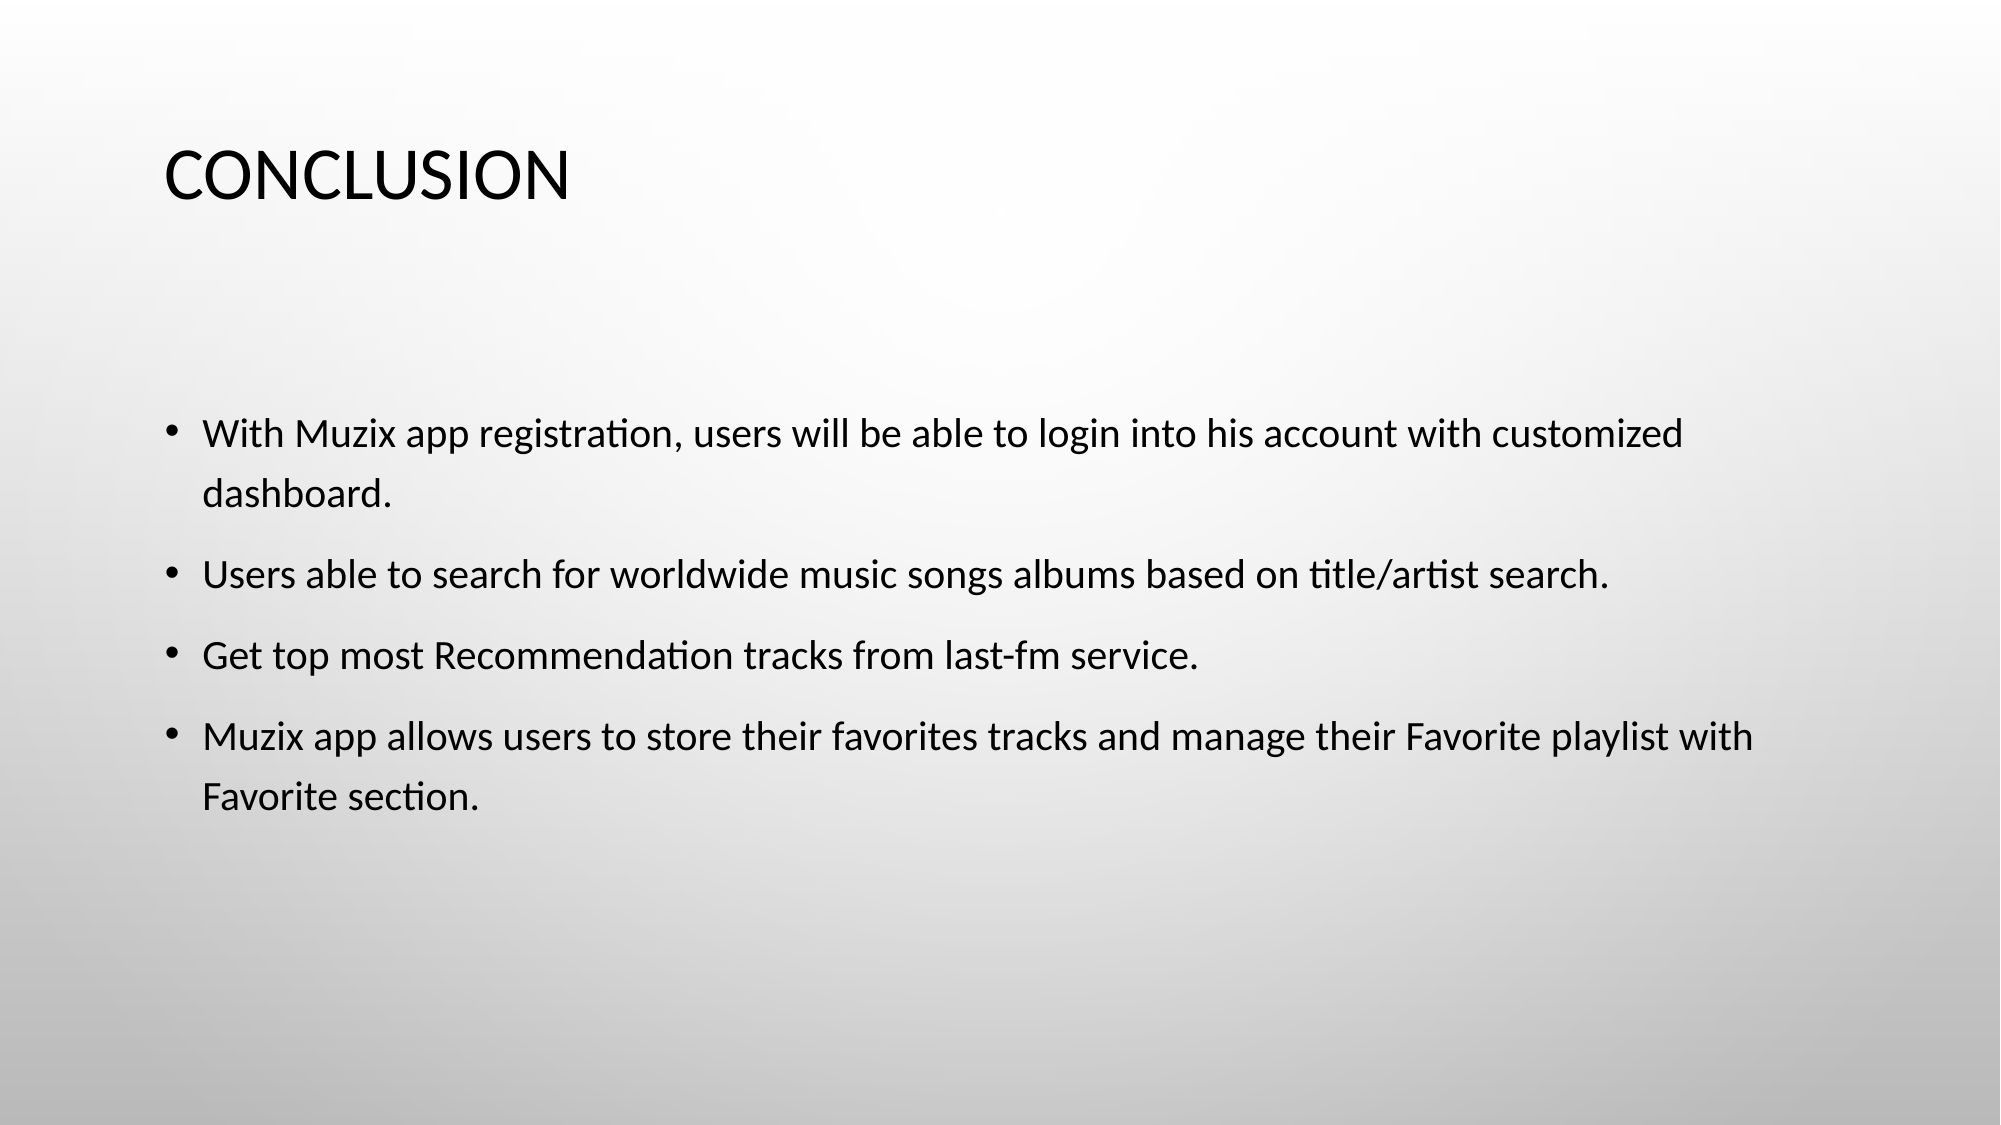

# CONCLUSION
With Muzix app registration, users will be able to login into his account with customized dashboard.
Users able to search for worldwide music songs albums based on title/artist search.
Get top most Recommendation tracks from last-fm service.
Muzix app allows users to store their favorites tracks and manage their Favorite playlist with Favorite section.